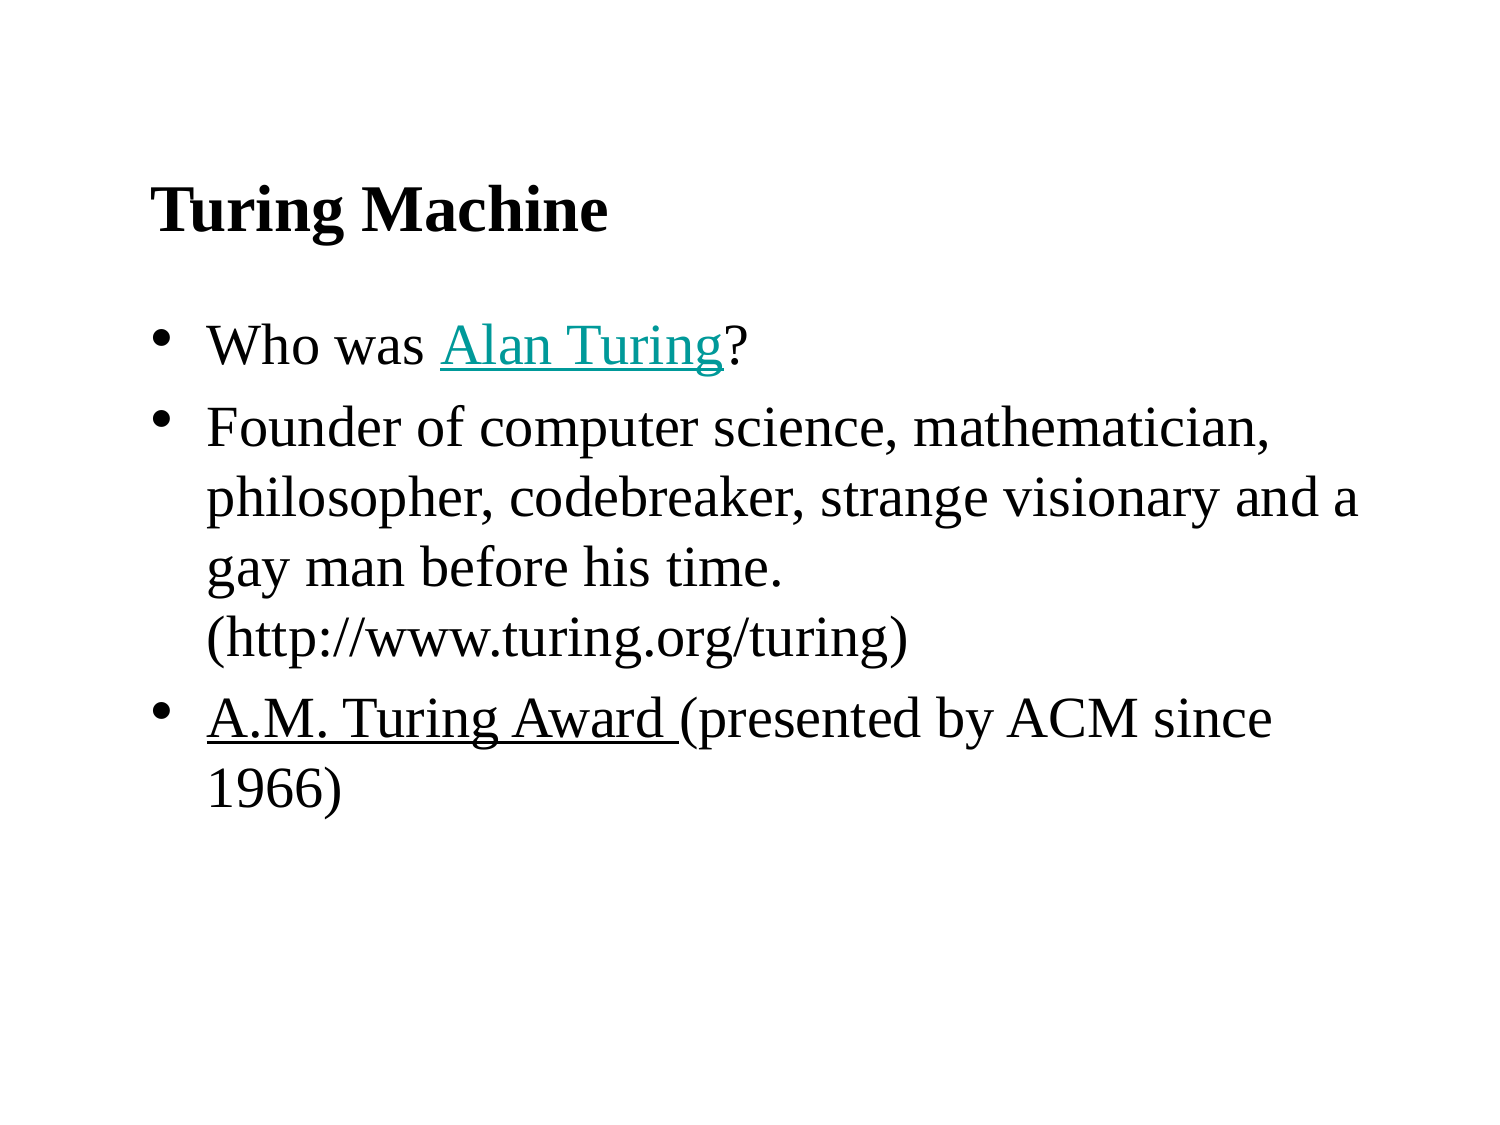

# Turing Machine
Who was Alan Turing?
Founder of computer science, mathematician, philosopher, codebreaker, strange visionary and a gay man before his time. (http://www.turing.org/turing)
A.M. Turing Award (presented by ACM since 1966)